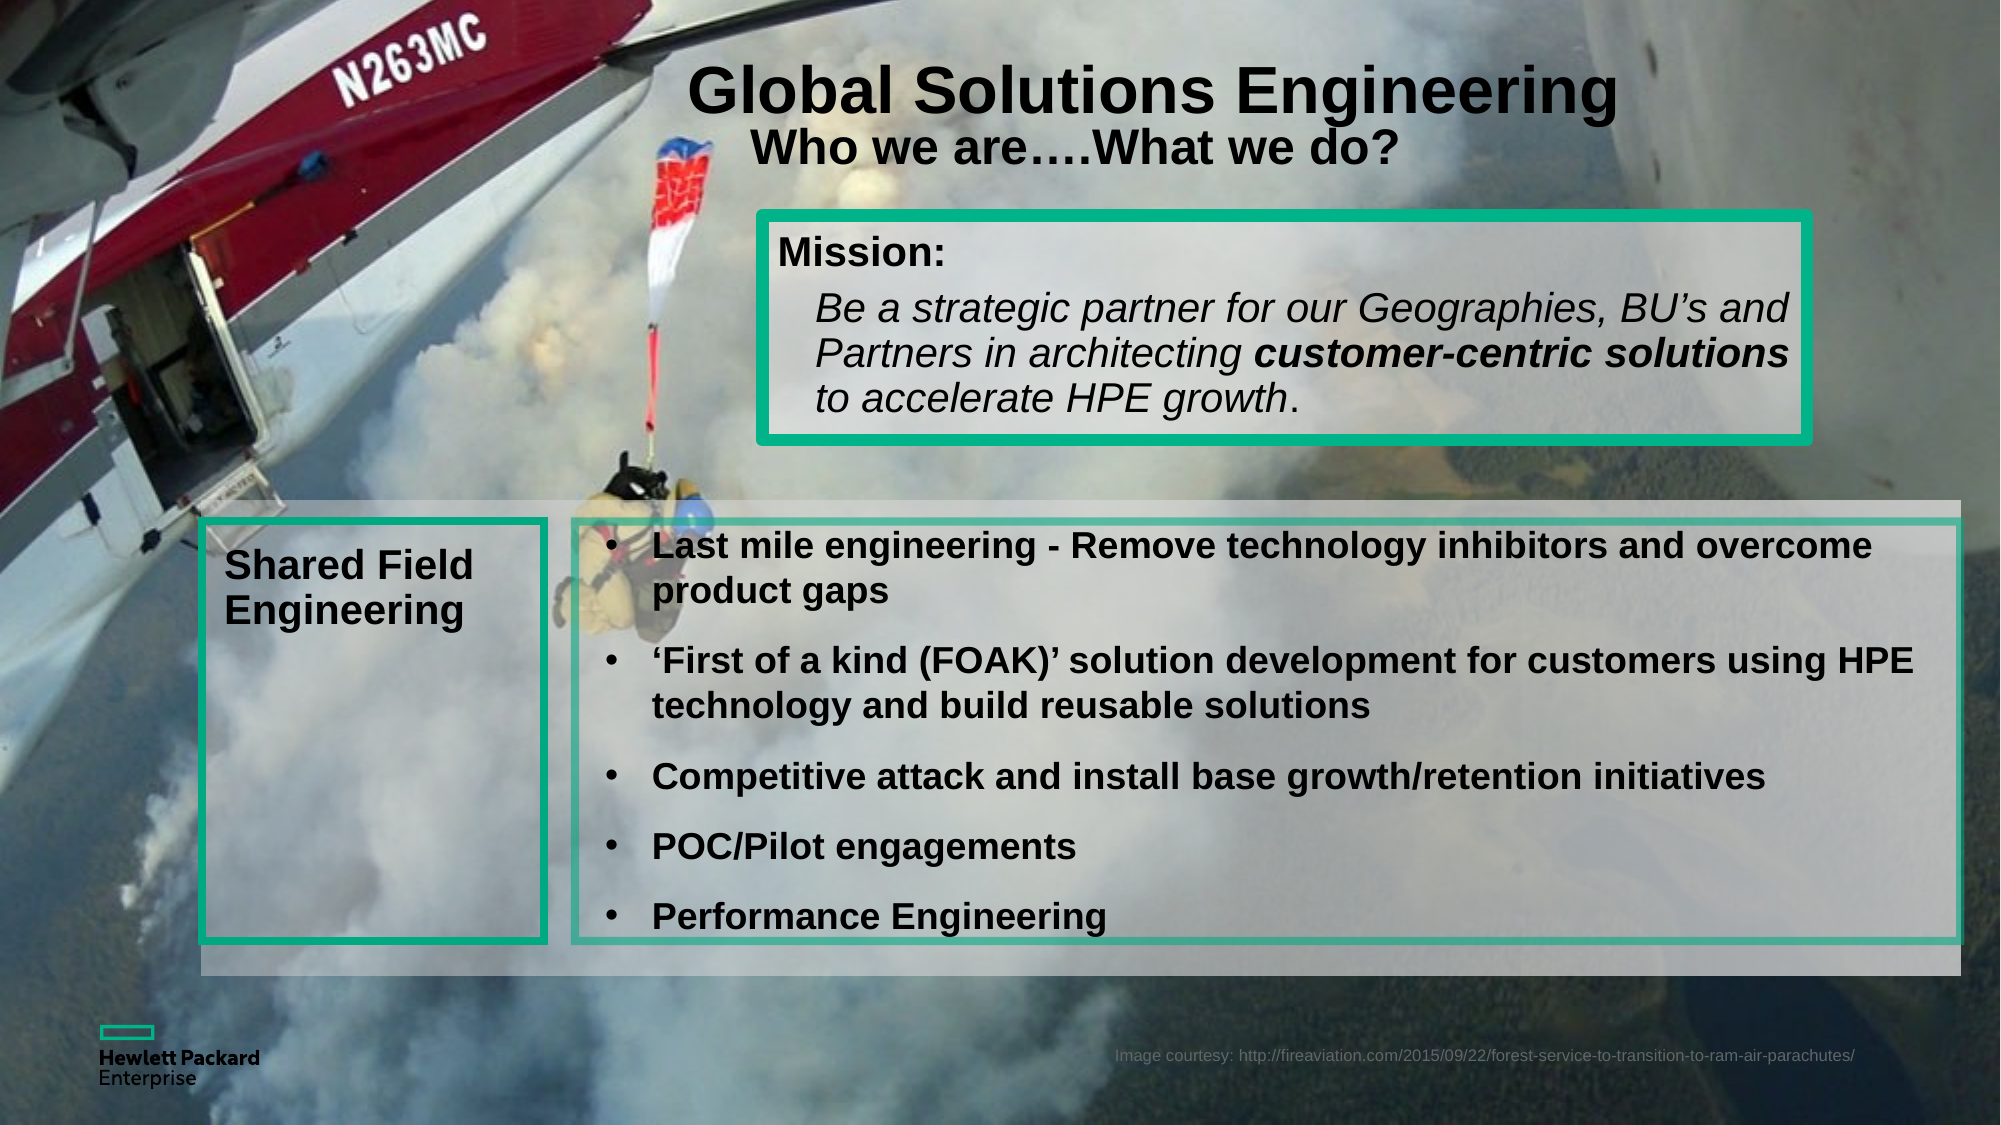

# Global Solutions Engineering Who we are….What we do?
Mission:
Be a strategic partner for our Geographies, BU’s and Partners in architecting customer-centric solutions to accelerate HPE growth.

Shared Field
Engineering
Last mile engineering - Remove technology inhibitors and overcome product gaps
‘First of a kind (FOAK)’ solution development for customers using HPE technology and build reusable solutions
Competitive attack and install base growth/retention initiatives
POC/Pilot engagements
Performance Engineering
Image courtesy: http://fireaviation.com/2015/09/22/forest-service-to-transition-to-ram-air-parachutes/